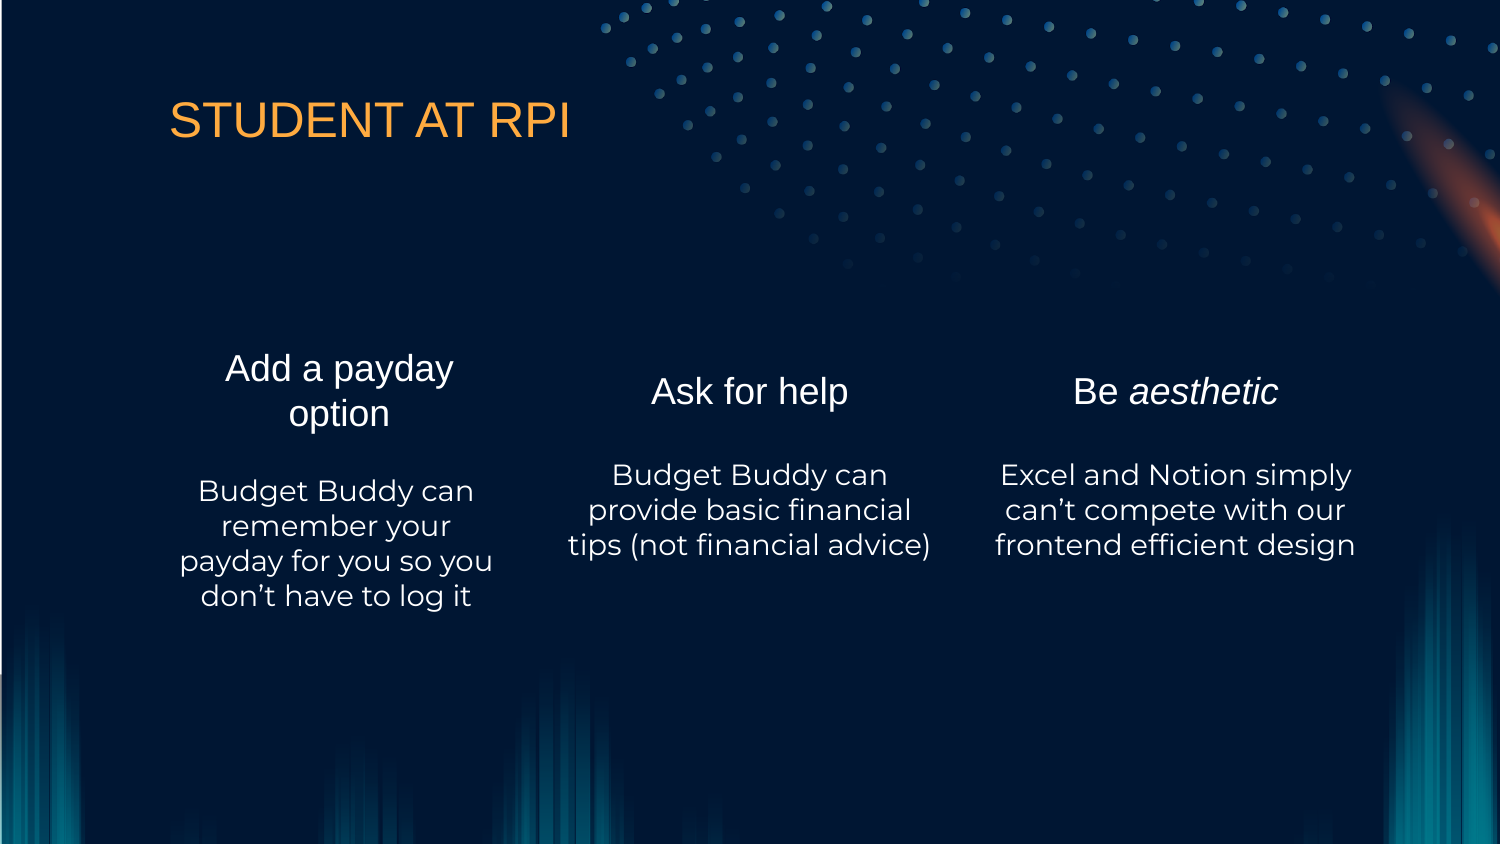

STUDENT AT RPI
Add a payday option
# Ask for help
Be aesthetic
Budget Buddy can provide basic financial tips (not financial advice)
Excel and Notion simply can’t compete with our frontend efficient design
Budget Buddy can remember your payday for you so you don’t have to log it